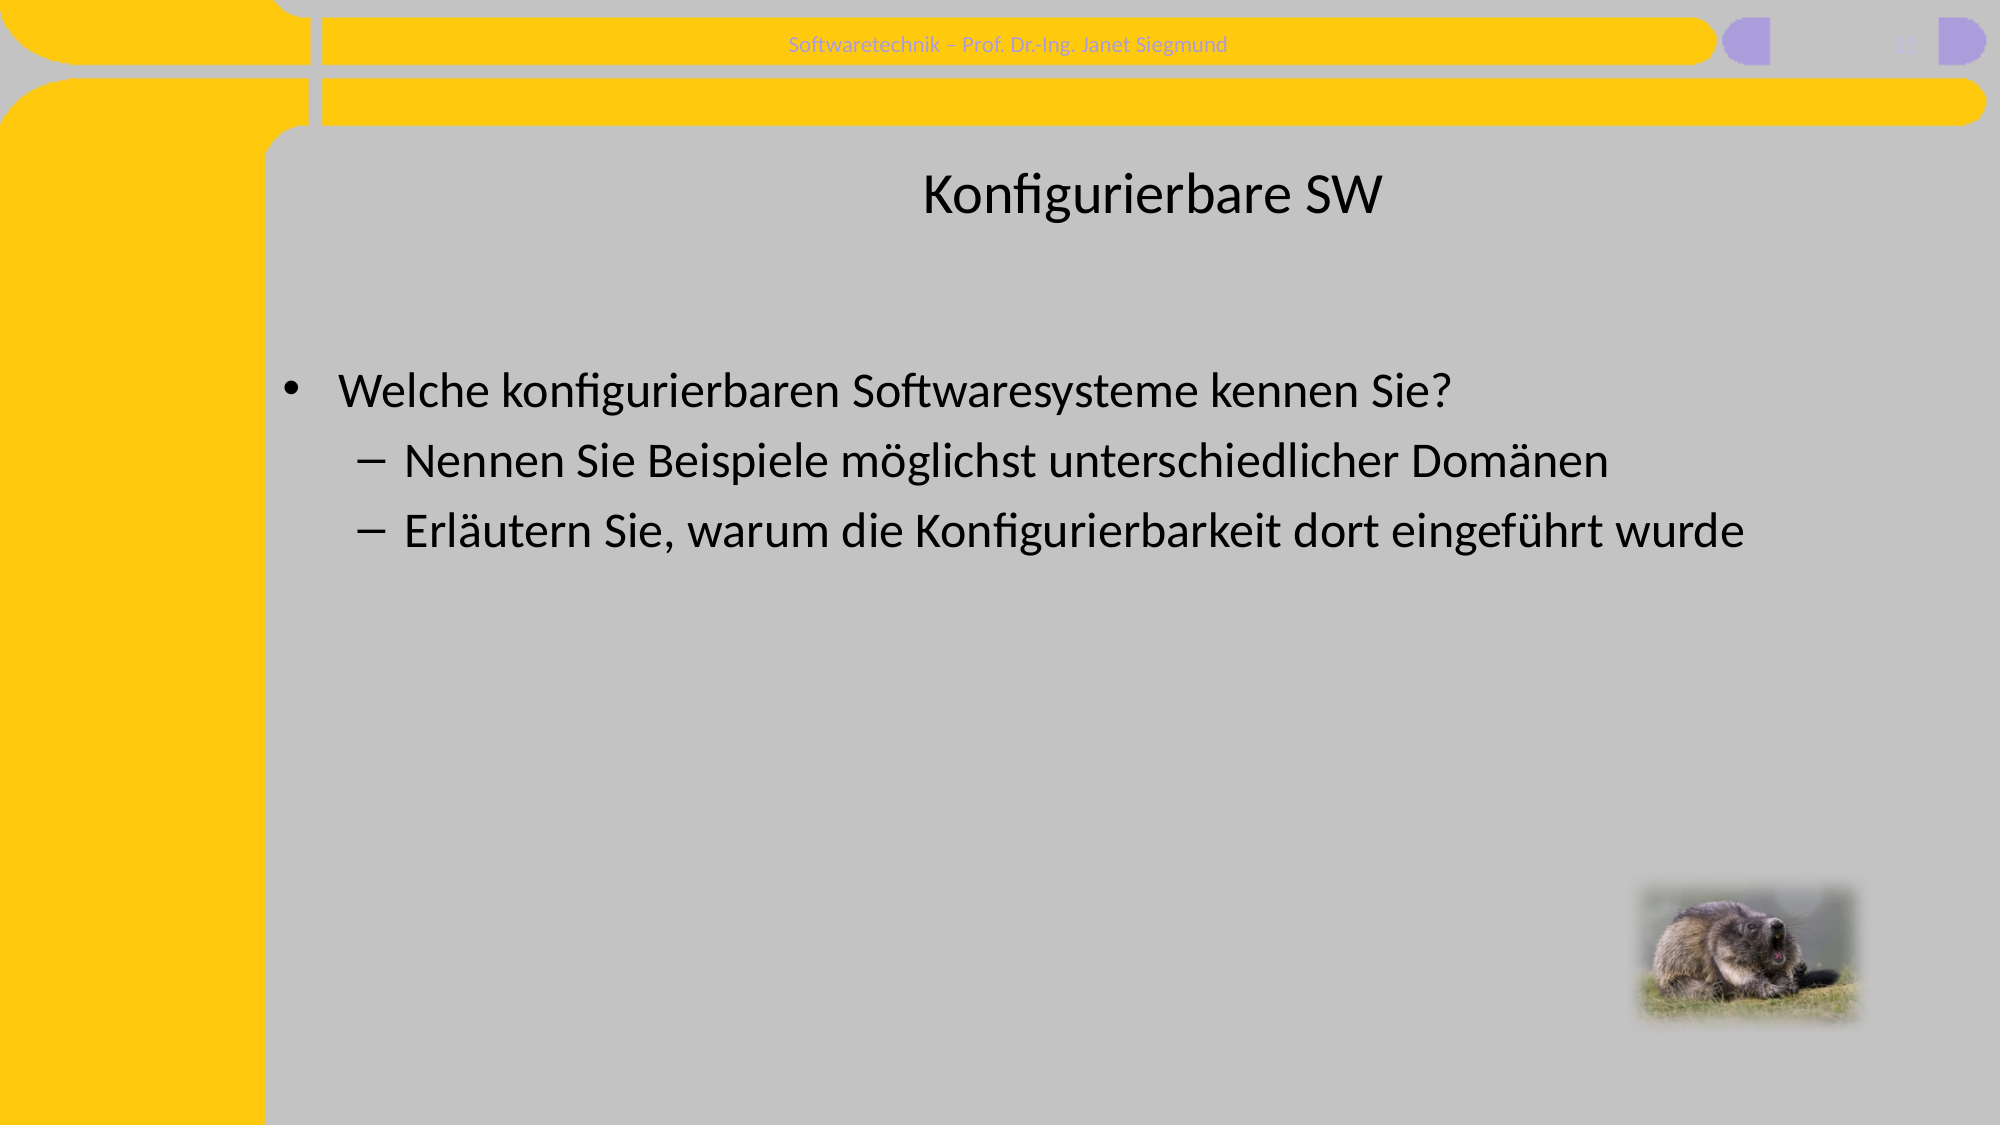

11
# Konfigurierbare SW
Welche konfigurierbaren Softwaresysteme kennen Sie?
Nennen Sie Beispiele möglichst unterschiedlicher Domänen
Erläutern Sie, warum die Konfigurierbarkeit dort eingeführt wurde